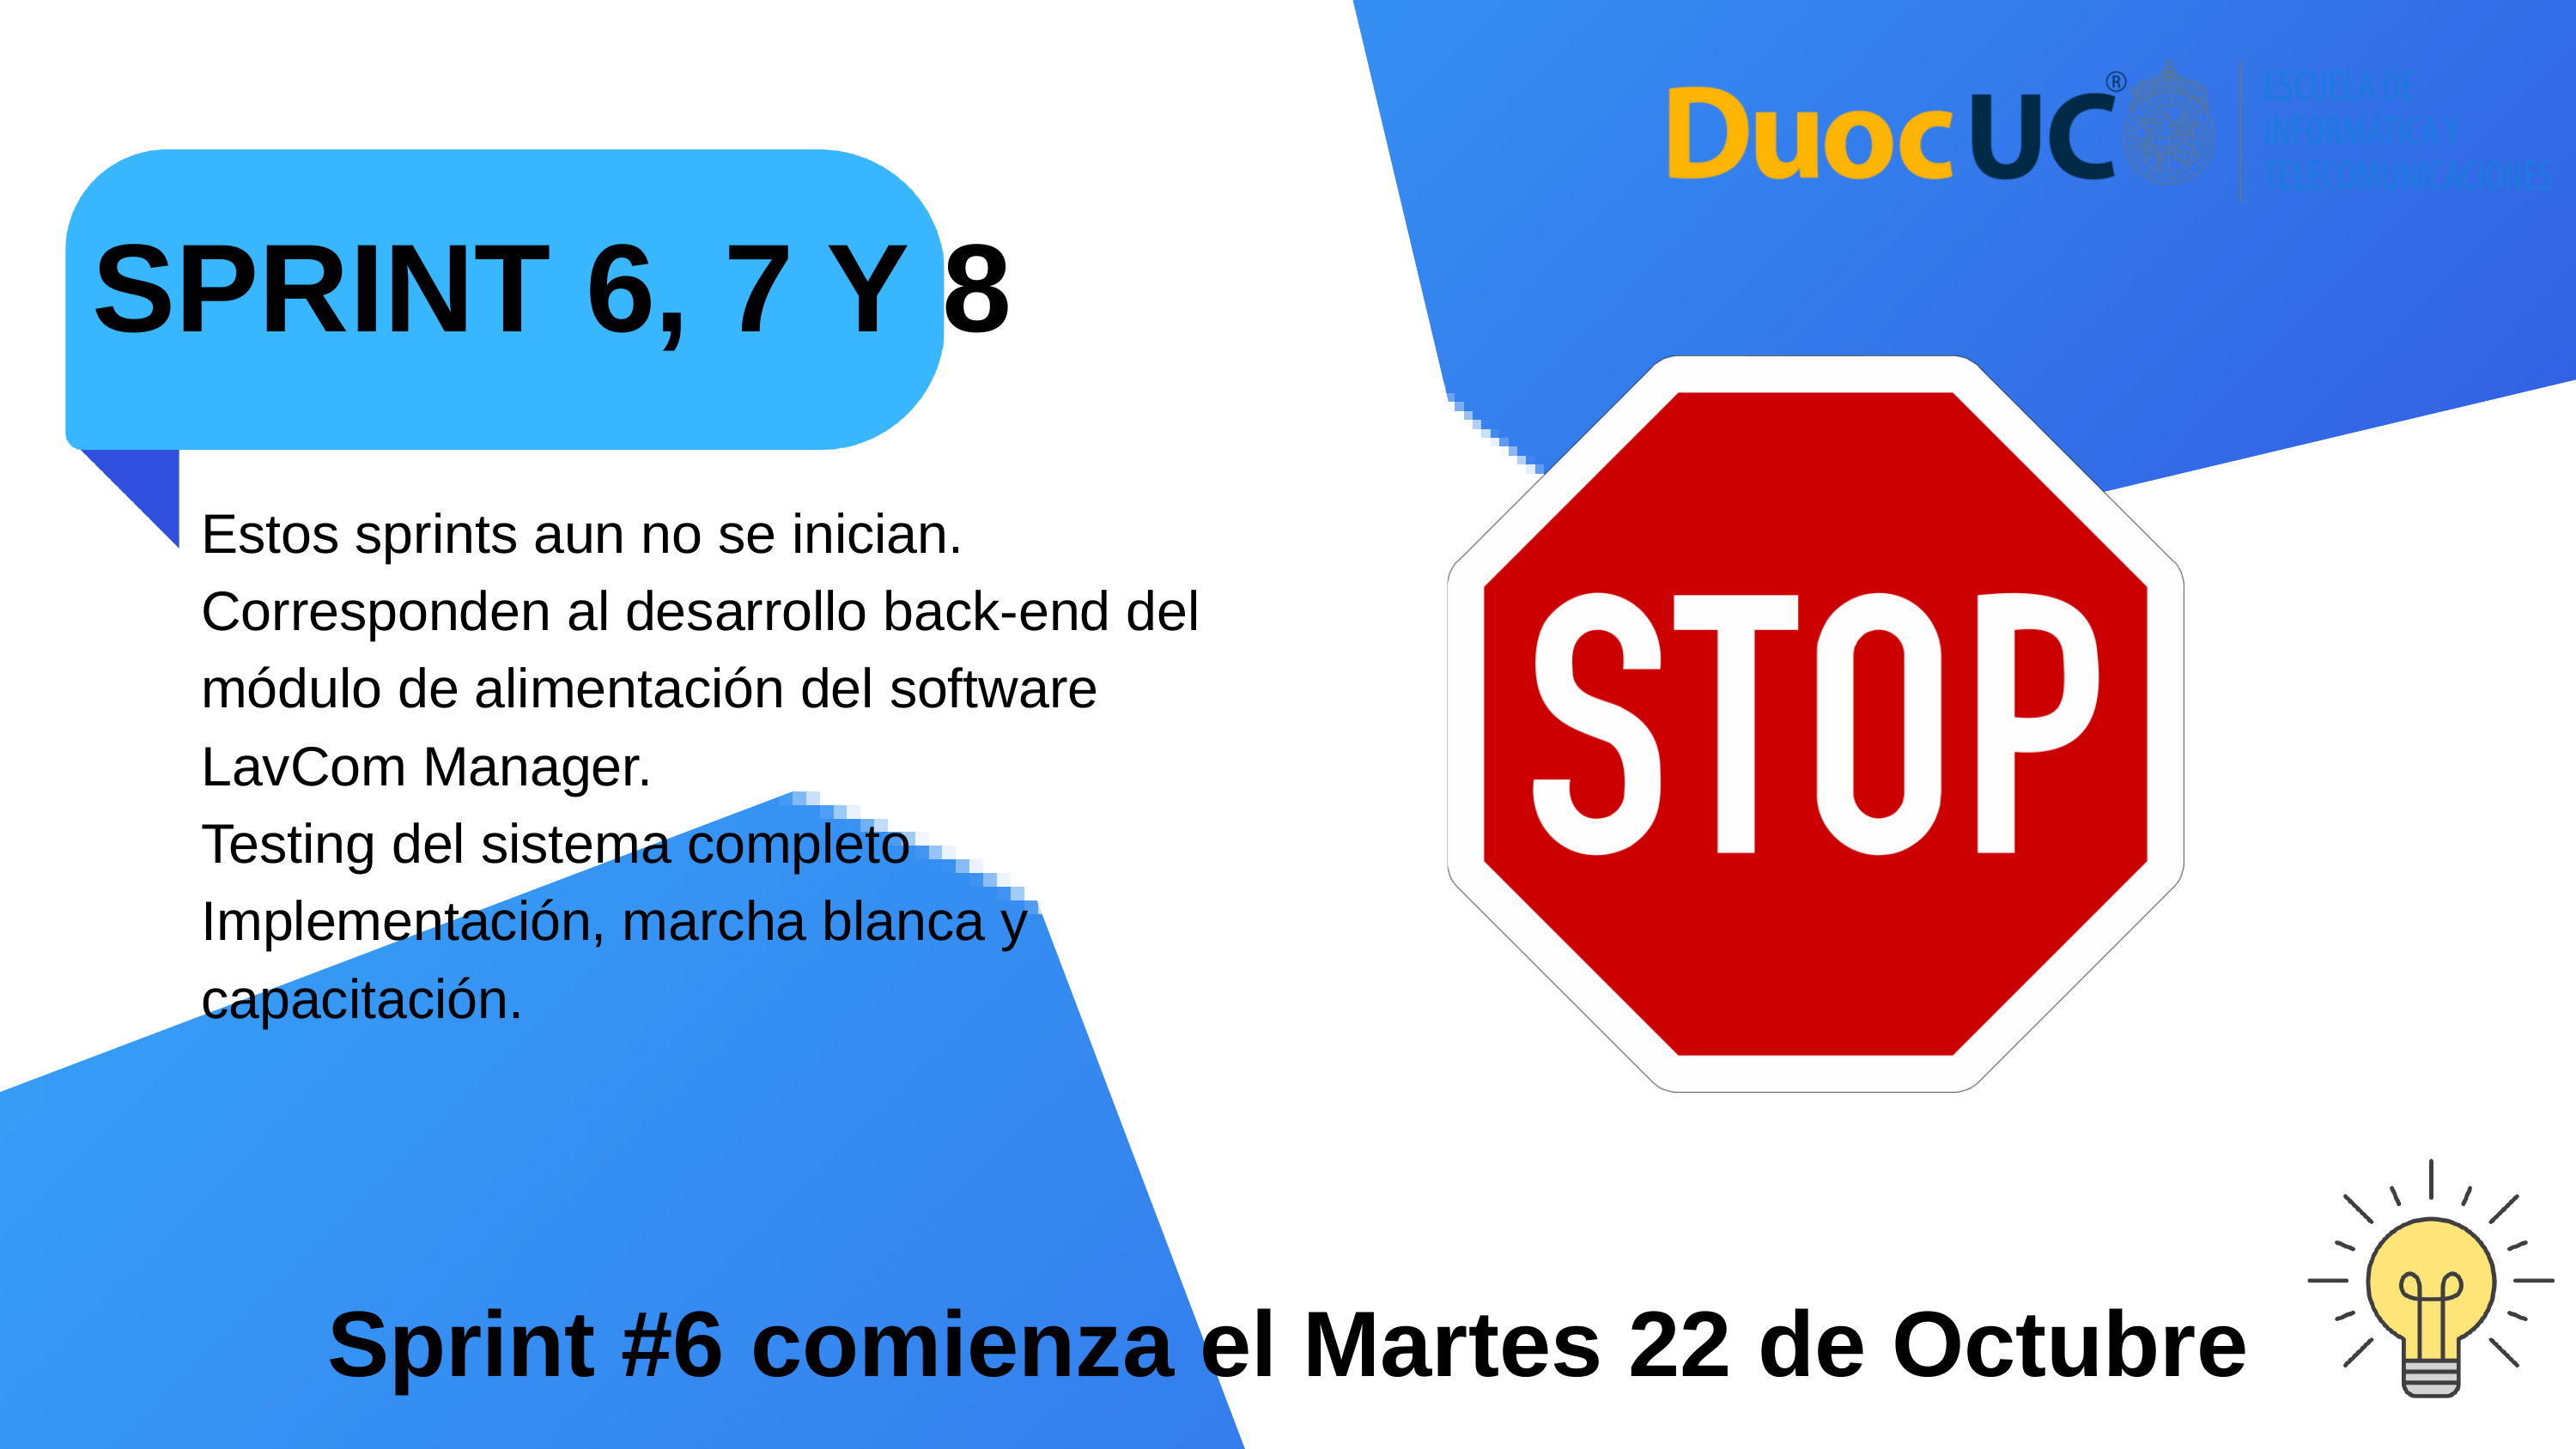

SPRINT 6, 7 Y 8

Estos sprints aun no se inician.
Corresponden al desarrollo back-end del módulo de alimentación del software LavCom Manager.
Testing del sistema completo
Implementación, marcha blanca y capacitación.

Sprint #6 comienza el Martes 22 de Octubre